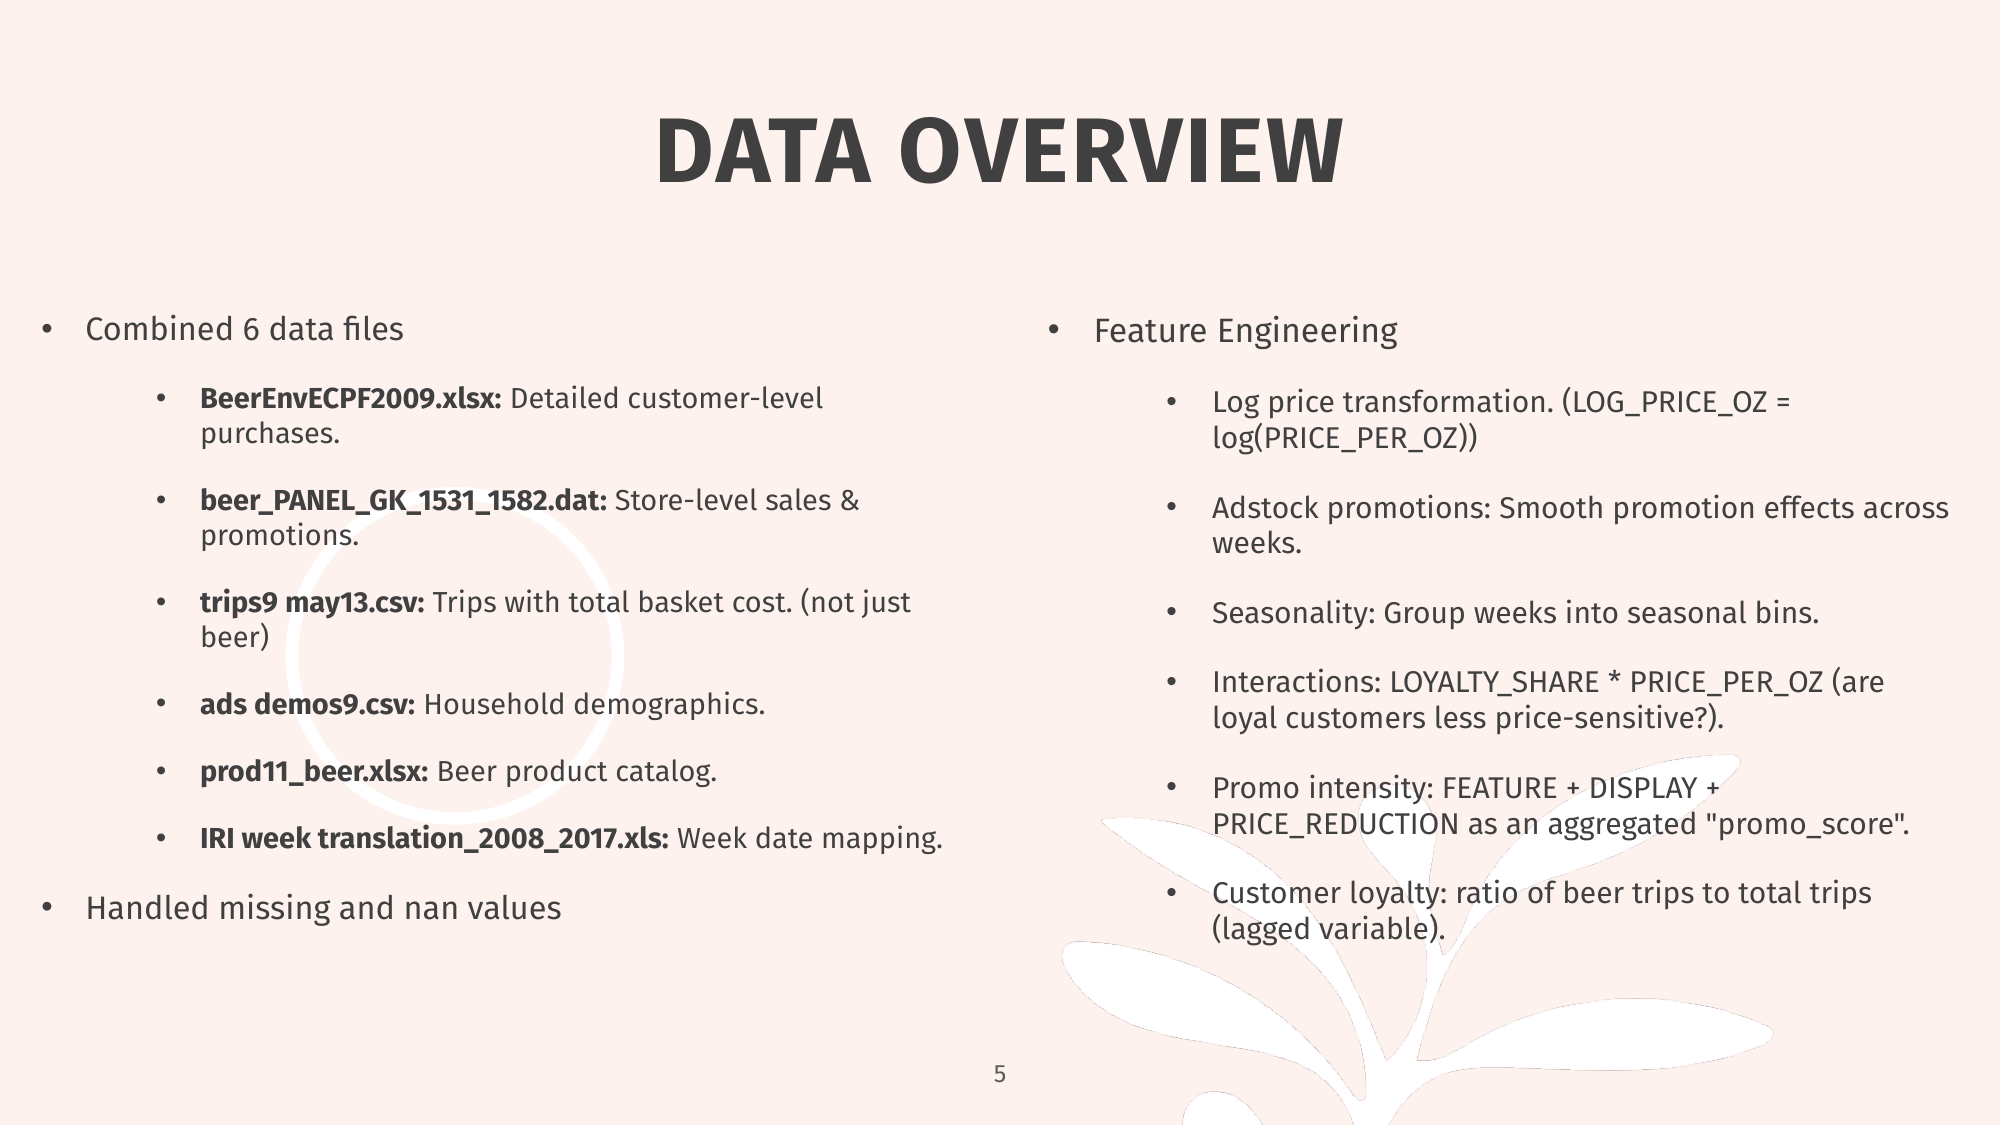

# Data Overview
Combined 6 data files
BeerEnvECPF2009.xlsx: Detailed customer-level purchases.
beer_PANEL_GK_1531_1582.dat: Store-level sales & promotions.
trips9 may13.csv: Trips with total basket cost. (not just beer)
ads demos9.csv: Household demographics.
prod11_beer.xlsx: Beer product catalog.
IRI week translation_2008_2017.xls: Week date mapping.
Handled missing and nan values
Feature Engineering
Log price transformation. (LOG_PRICE_OZ = log(PRICE_PER_OZ))
Adstock promotions: Smooth promotion effects across weeks.
Seasonality: Group weeks into seasonal bins.
Interactions: LOYALTY_SHARE * PRICE_PER_OZ (are loyal customers less price-sensitive?).
Promo intensity: FEATURE + DISPLAY + PRICE_REDUCTION as an aggregated "promo_score".
Customer loyalty: ratio of beer trips to total trips (lagged variable).
5